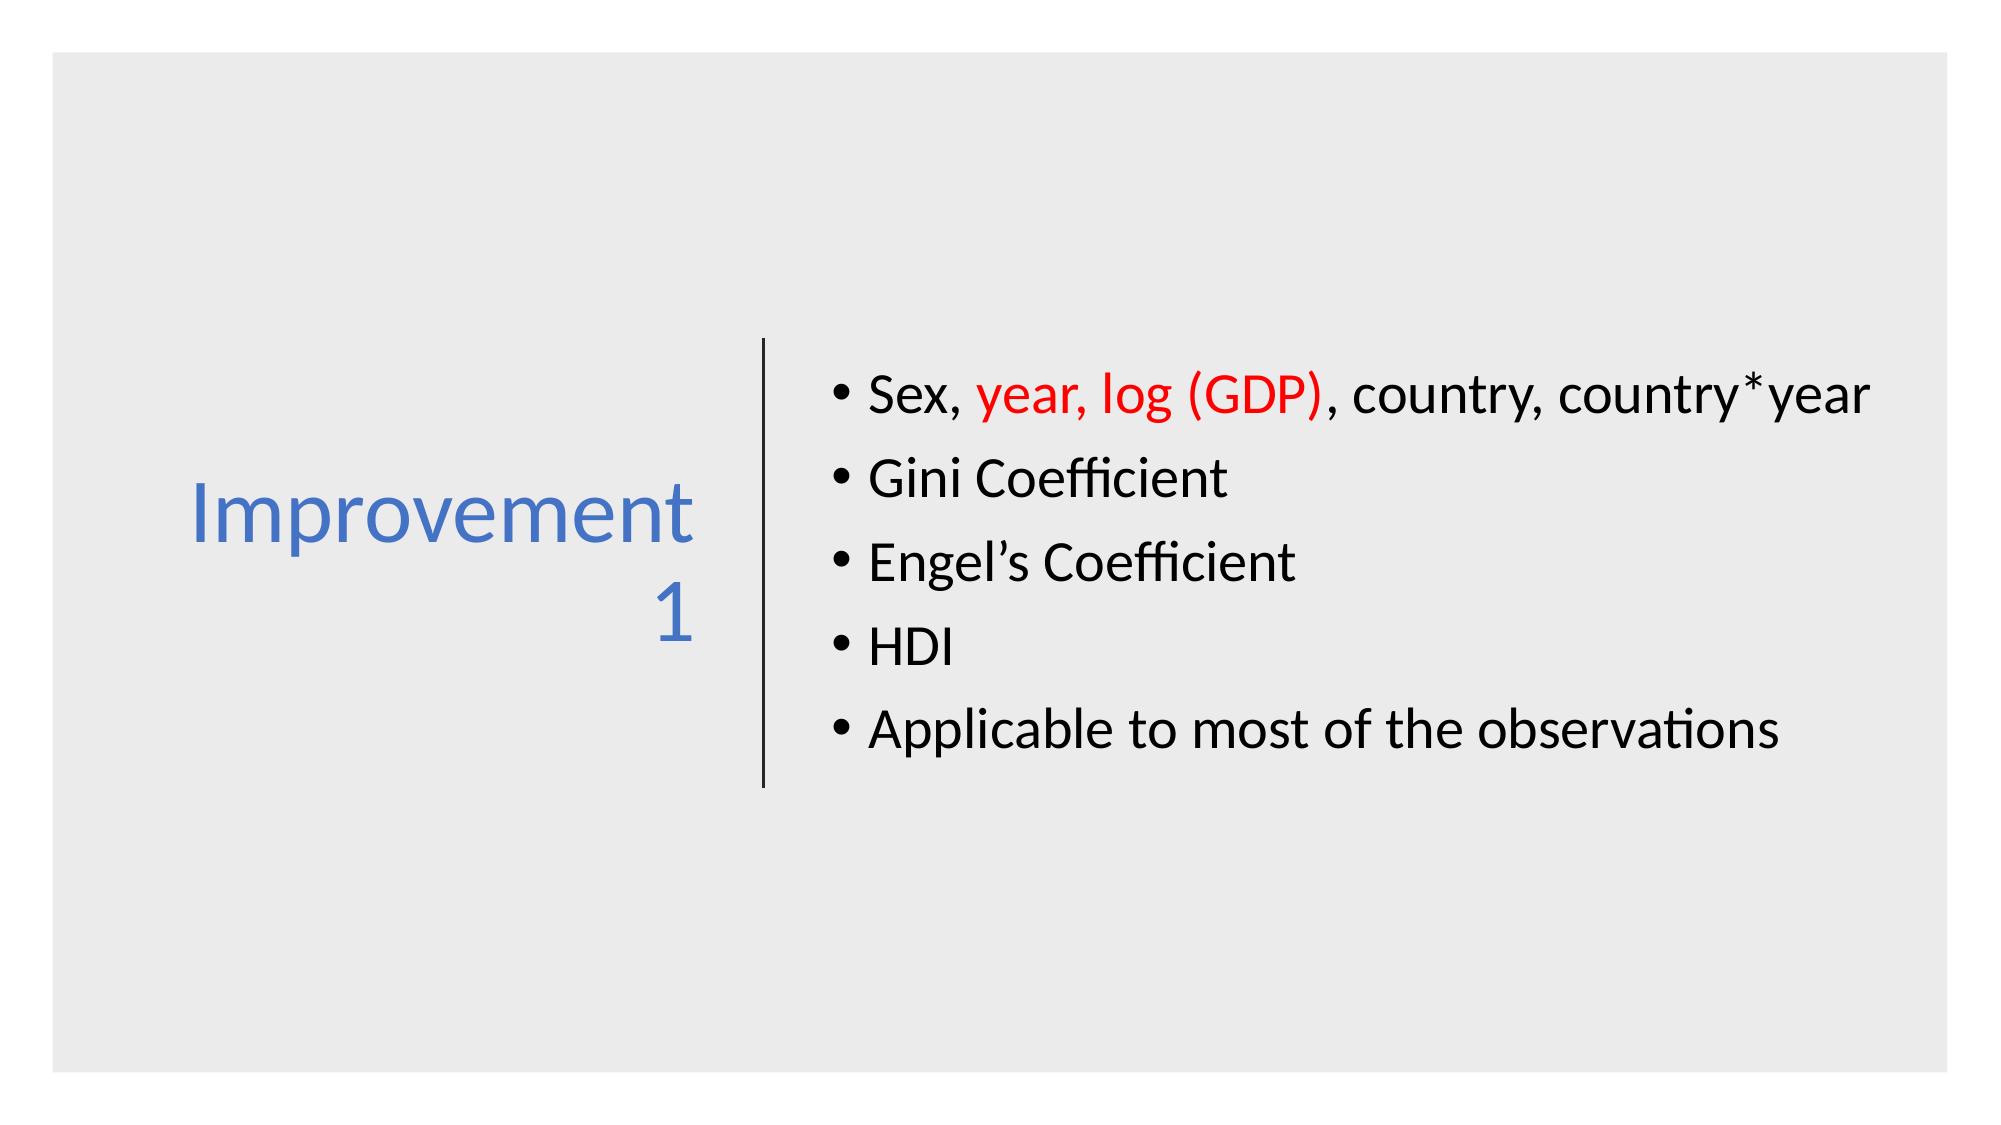

# Improvement 1
Sex, year, log (GDP), country, country*year
Gini Coefficient
Engel’s Coefficient
HDI
Applicable to most of the observations